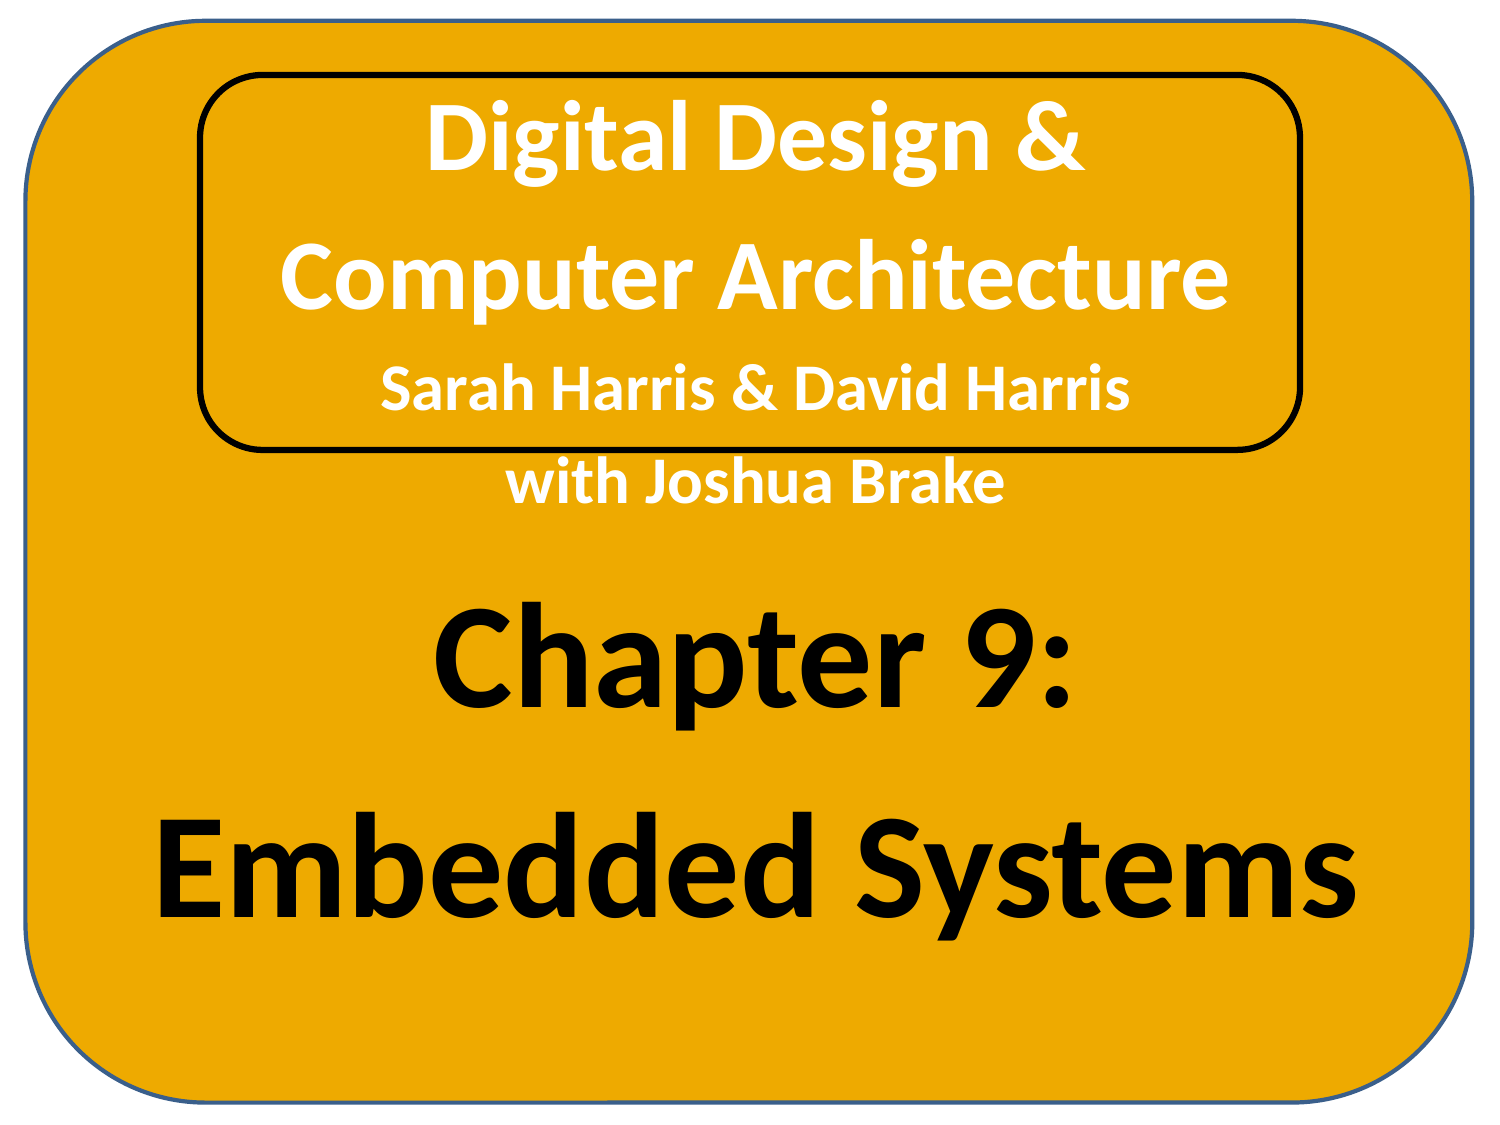

Digital Design &
Computer Architecture
Sarah Harris & David Harris
with Joshua Brake

Chapter 9:
Embedded Systems